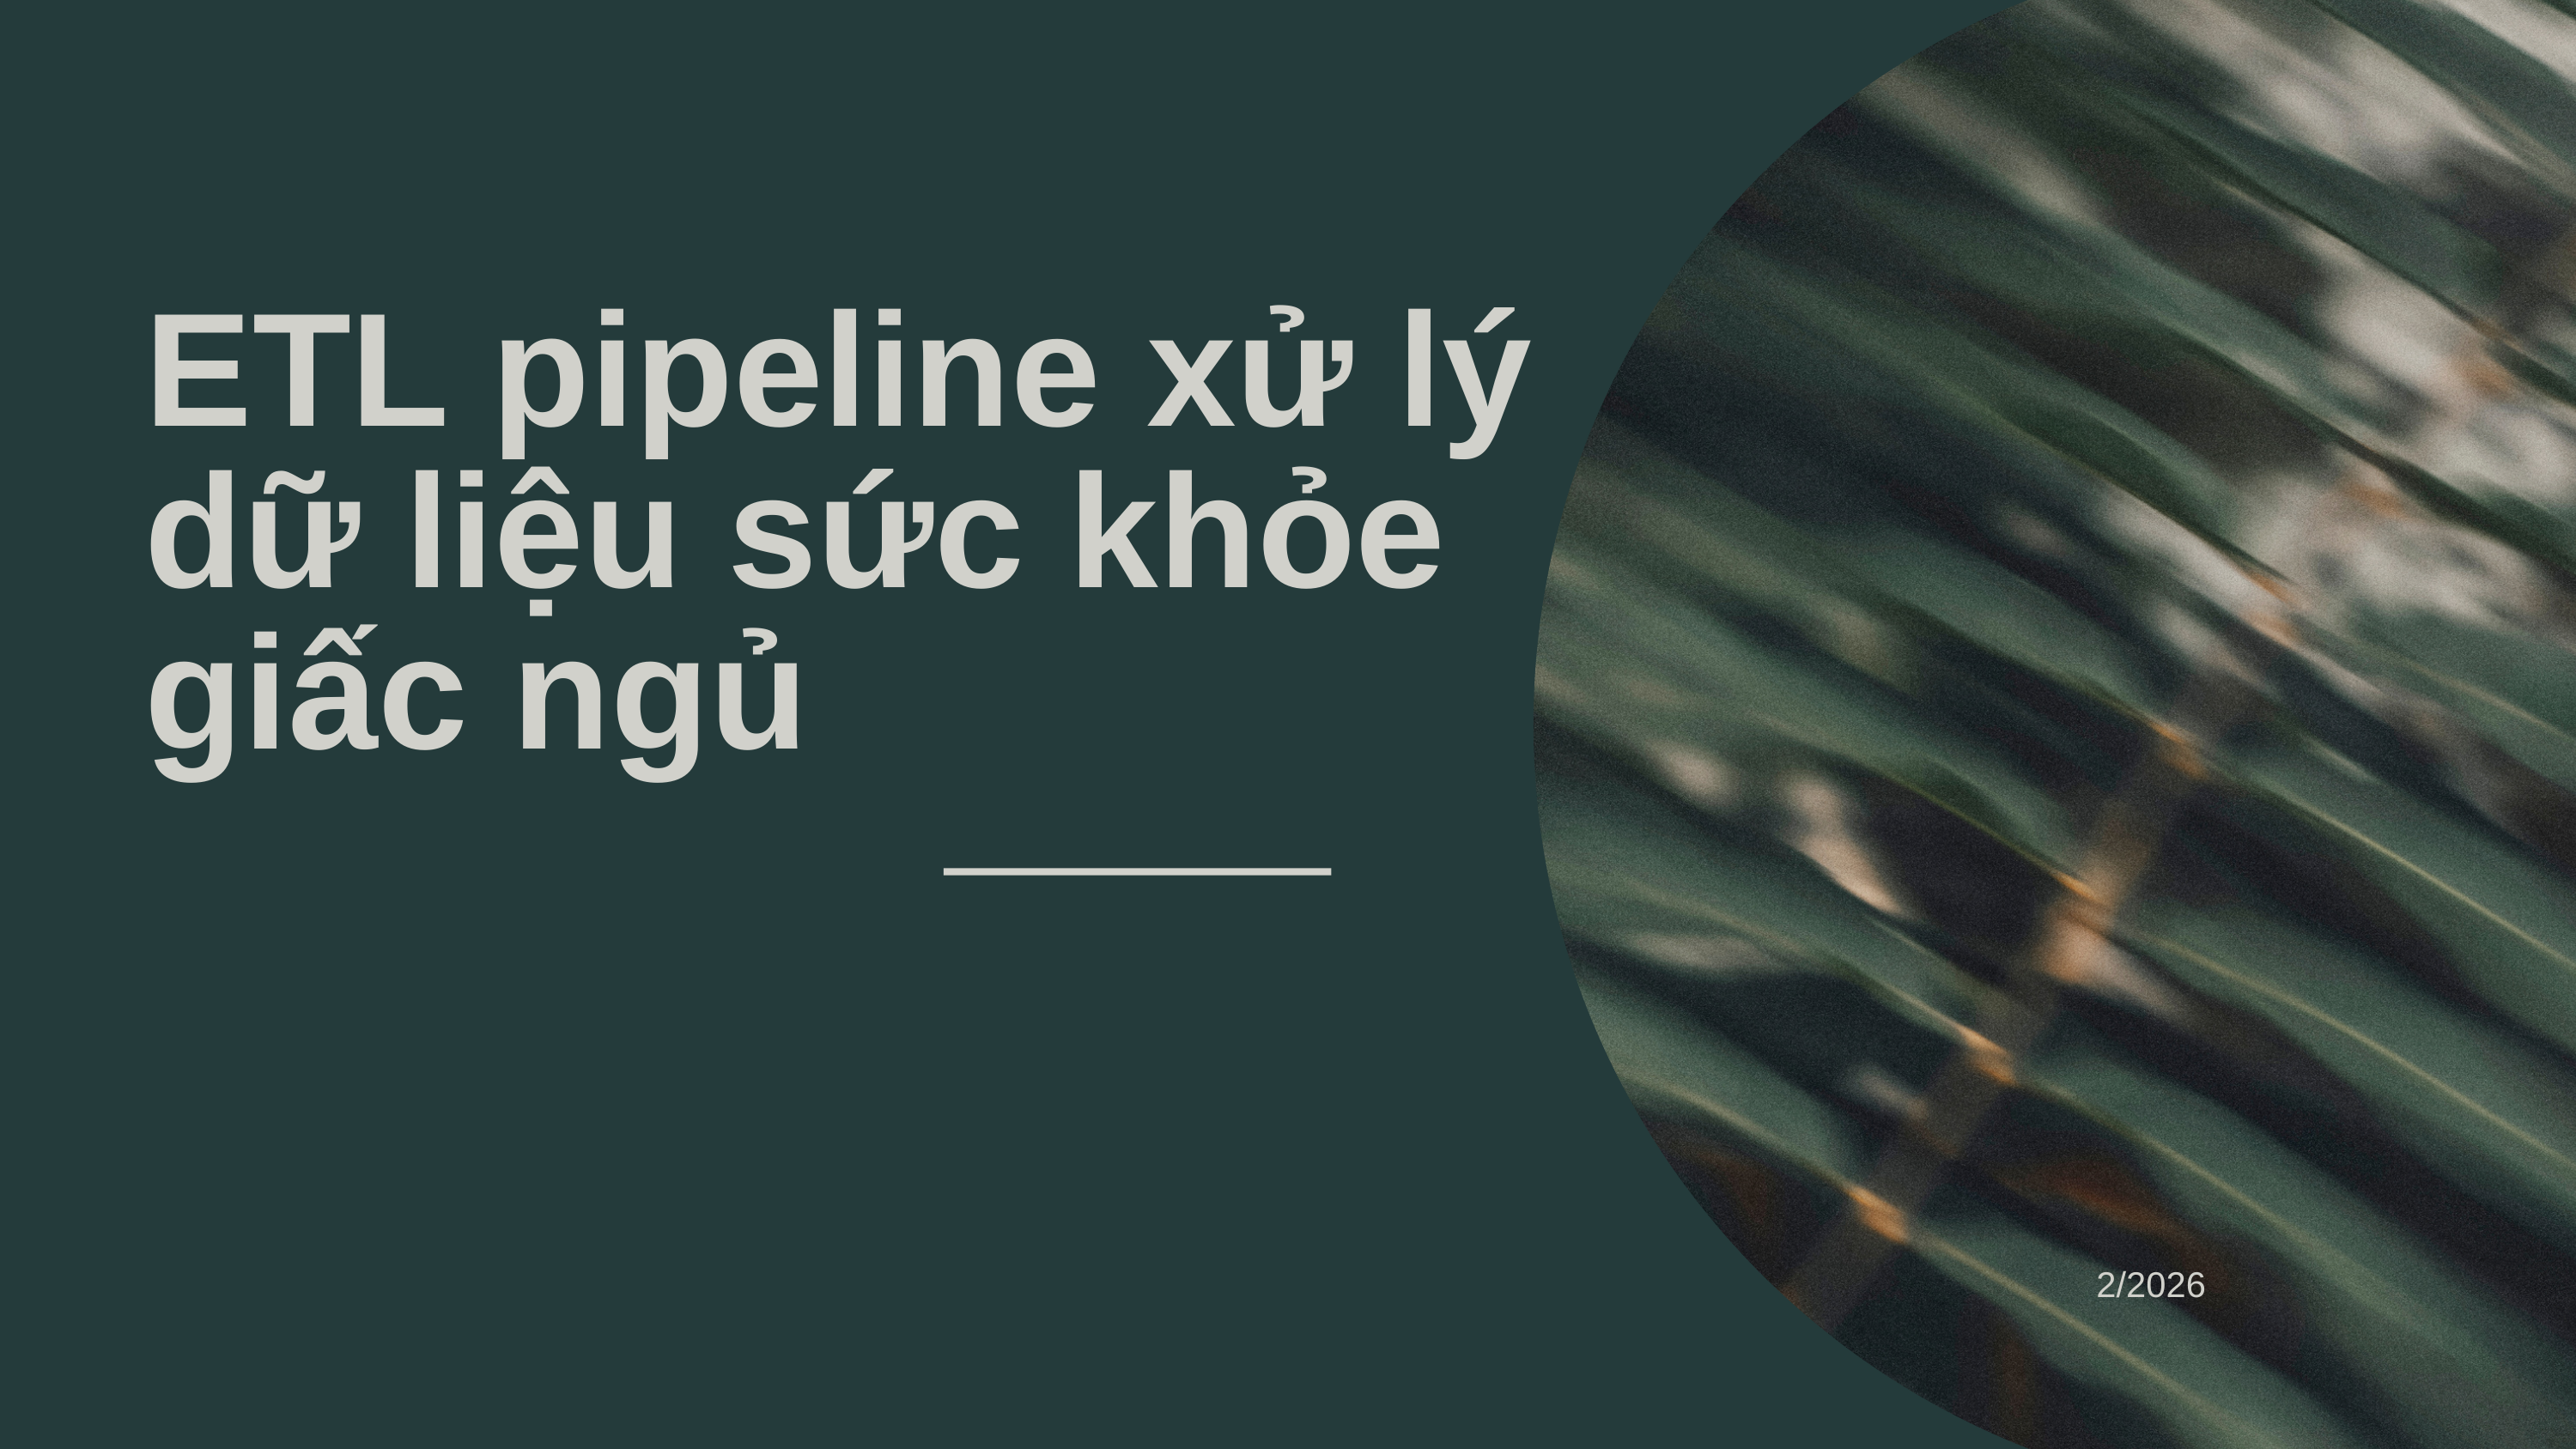

ETL pipeline xử lý dữ liệu sức khỏe giấc ngủ

2/2026